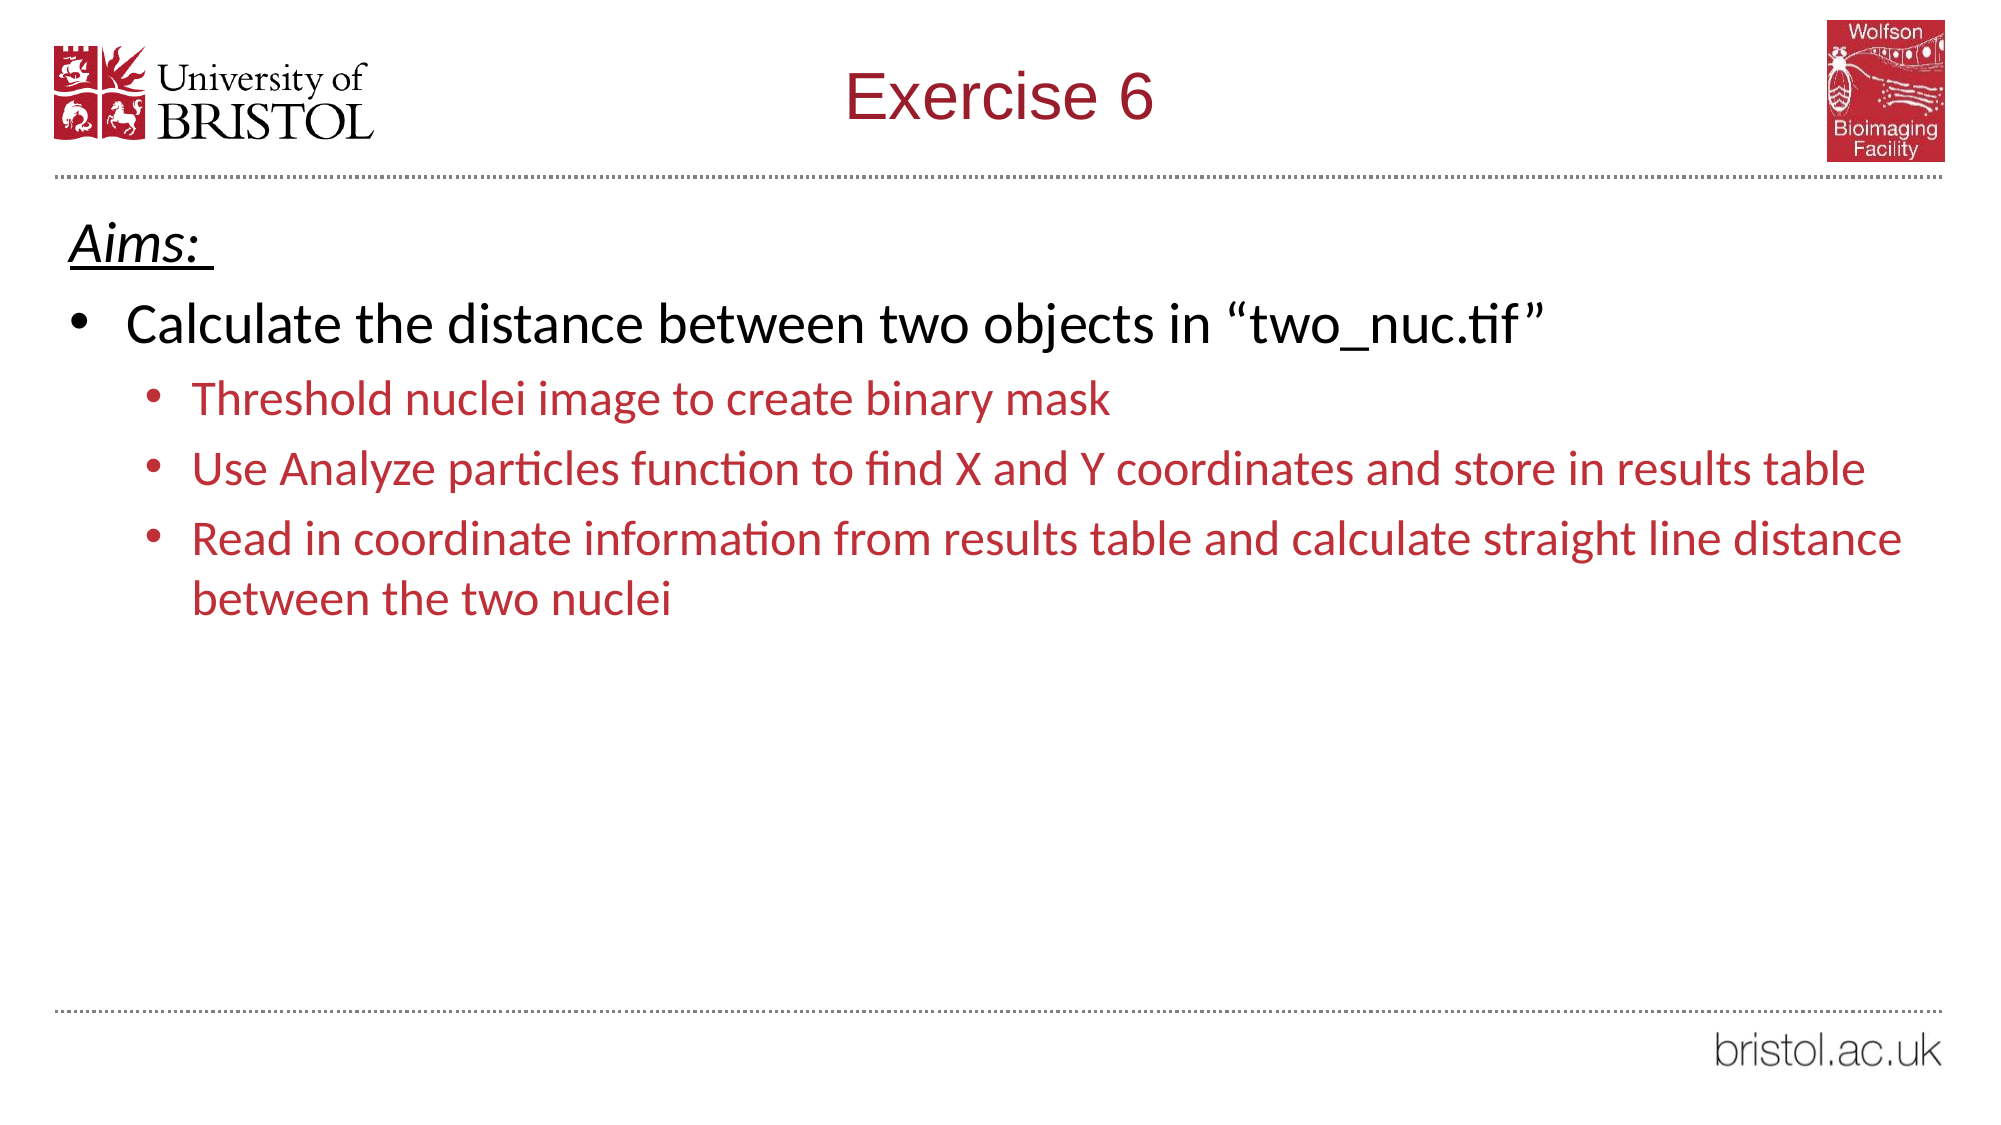

# Exercise 6
Aims:
Calculate the distance between two objects in “two_nuc.tif”
Threshold nuclei image to create binary mask
Use Analyze particles function to find X and Y coordinates and store in results table
Read in coordinate information from results table and calculate straight line distance between the two nuclei